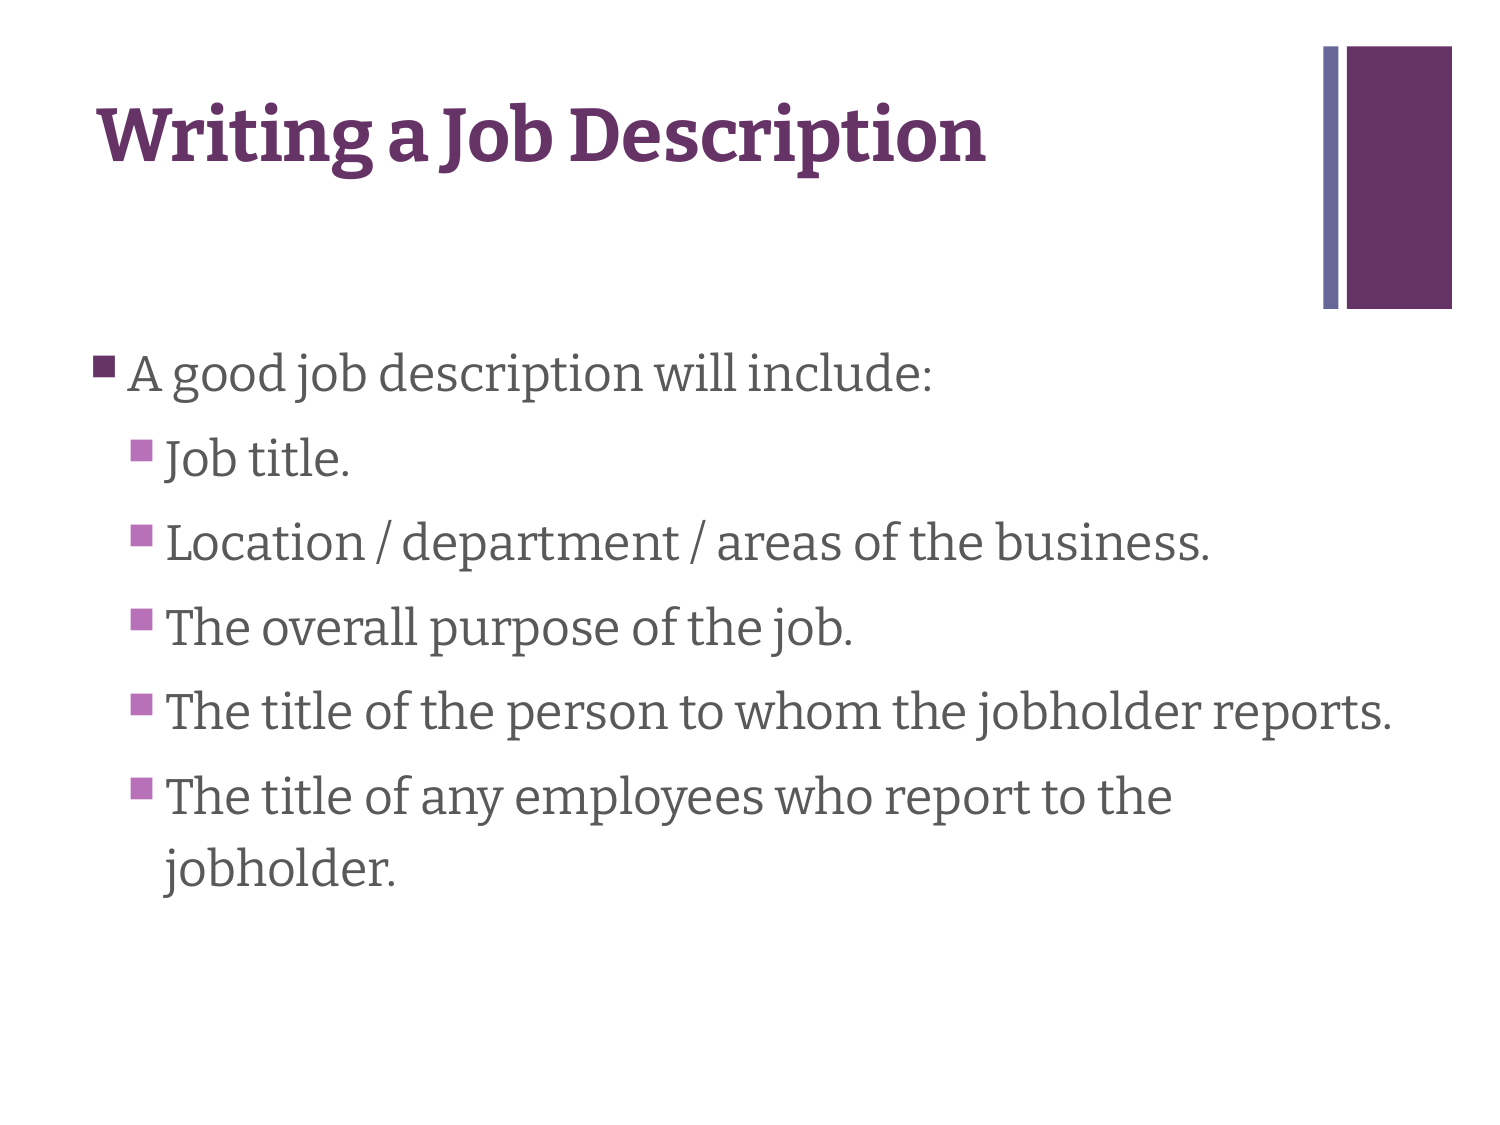

# Writing a Job Description
A good job description will include:
Job title.
Location / department / areas of the business.
The overall purpose of the job.
The title of the person to whom the jobholder reports.
The title of any employees who report to the jobholder.